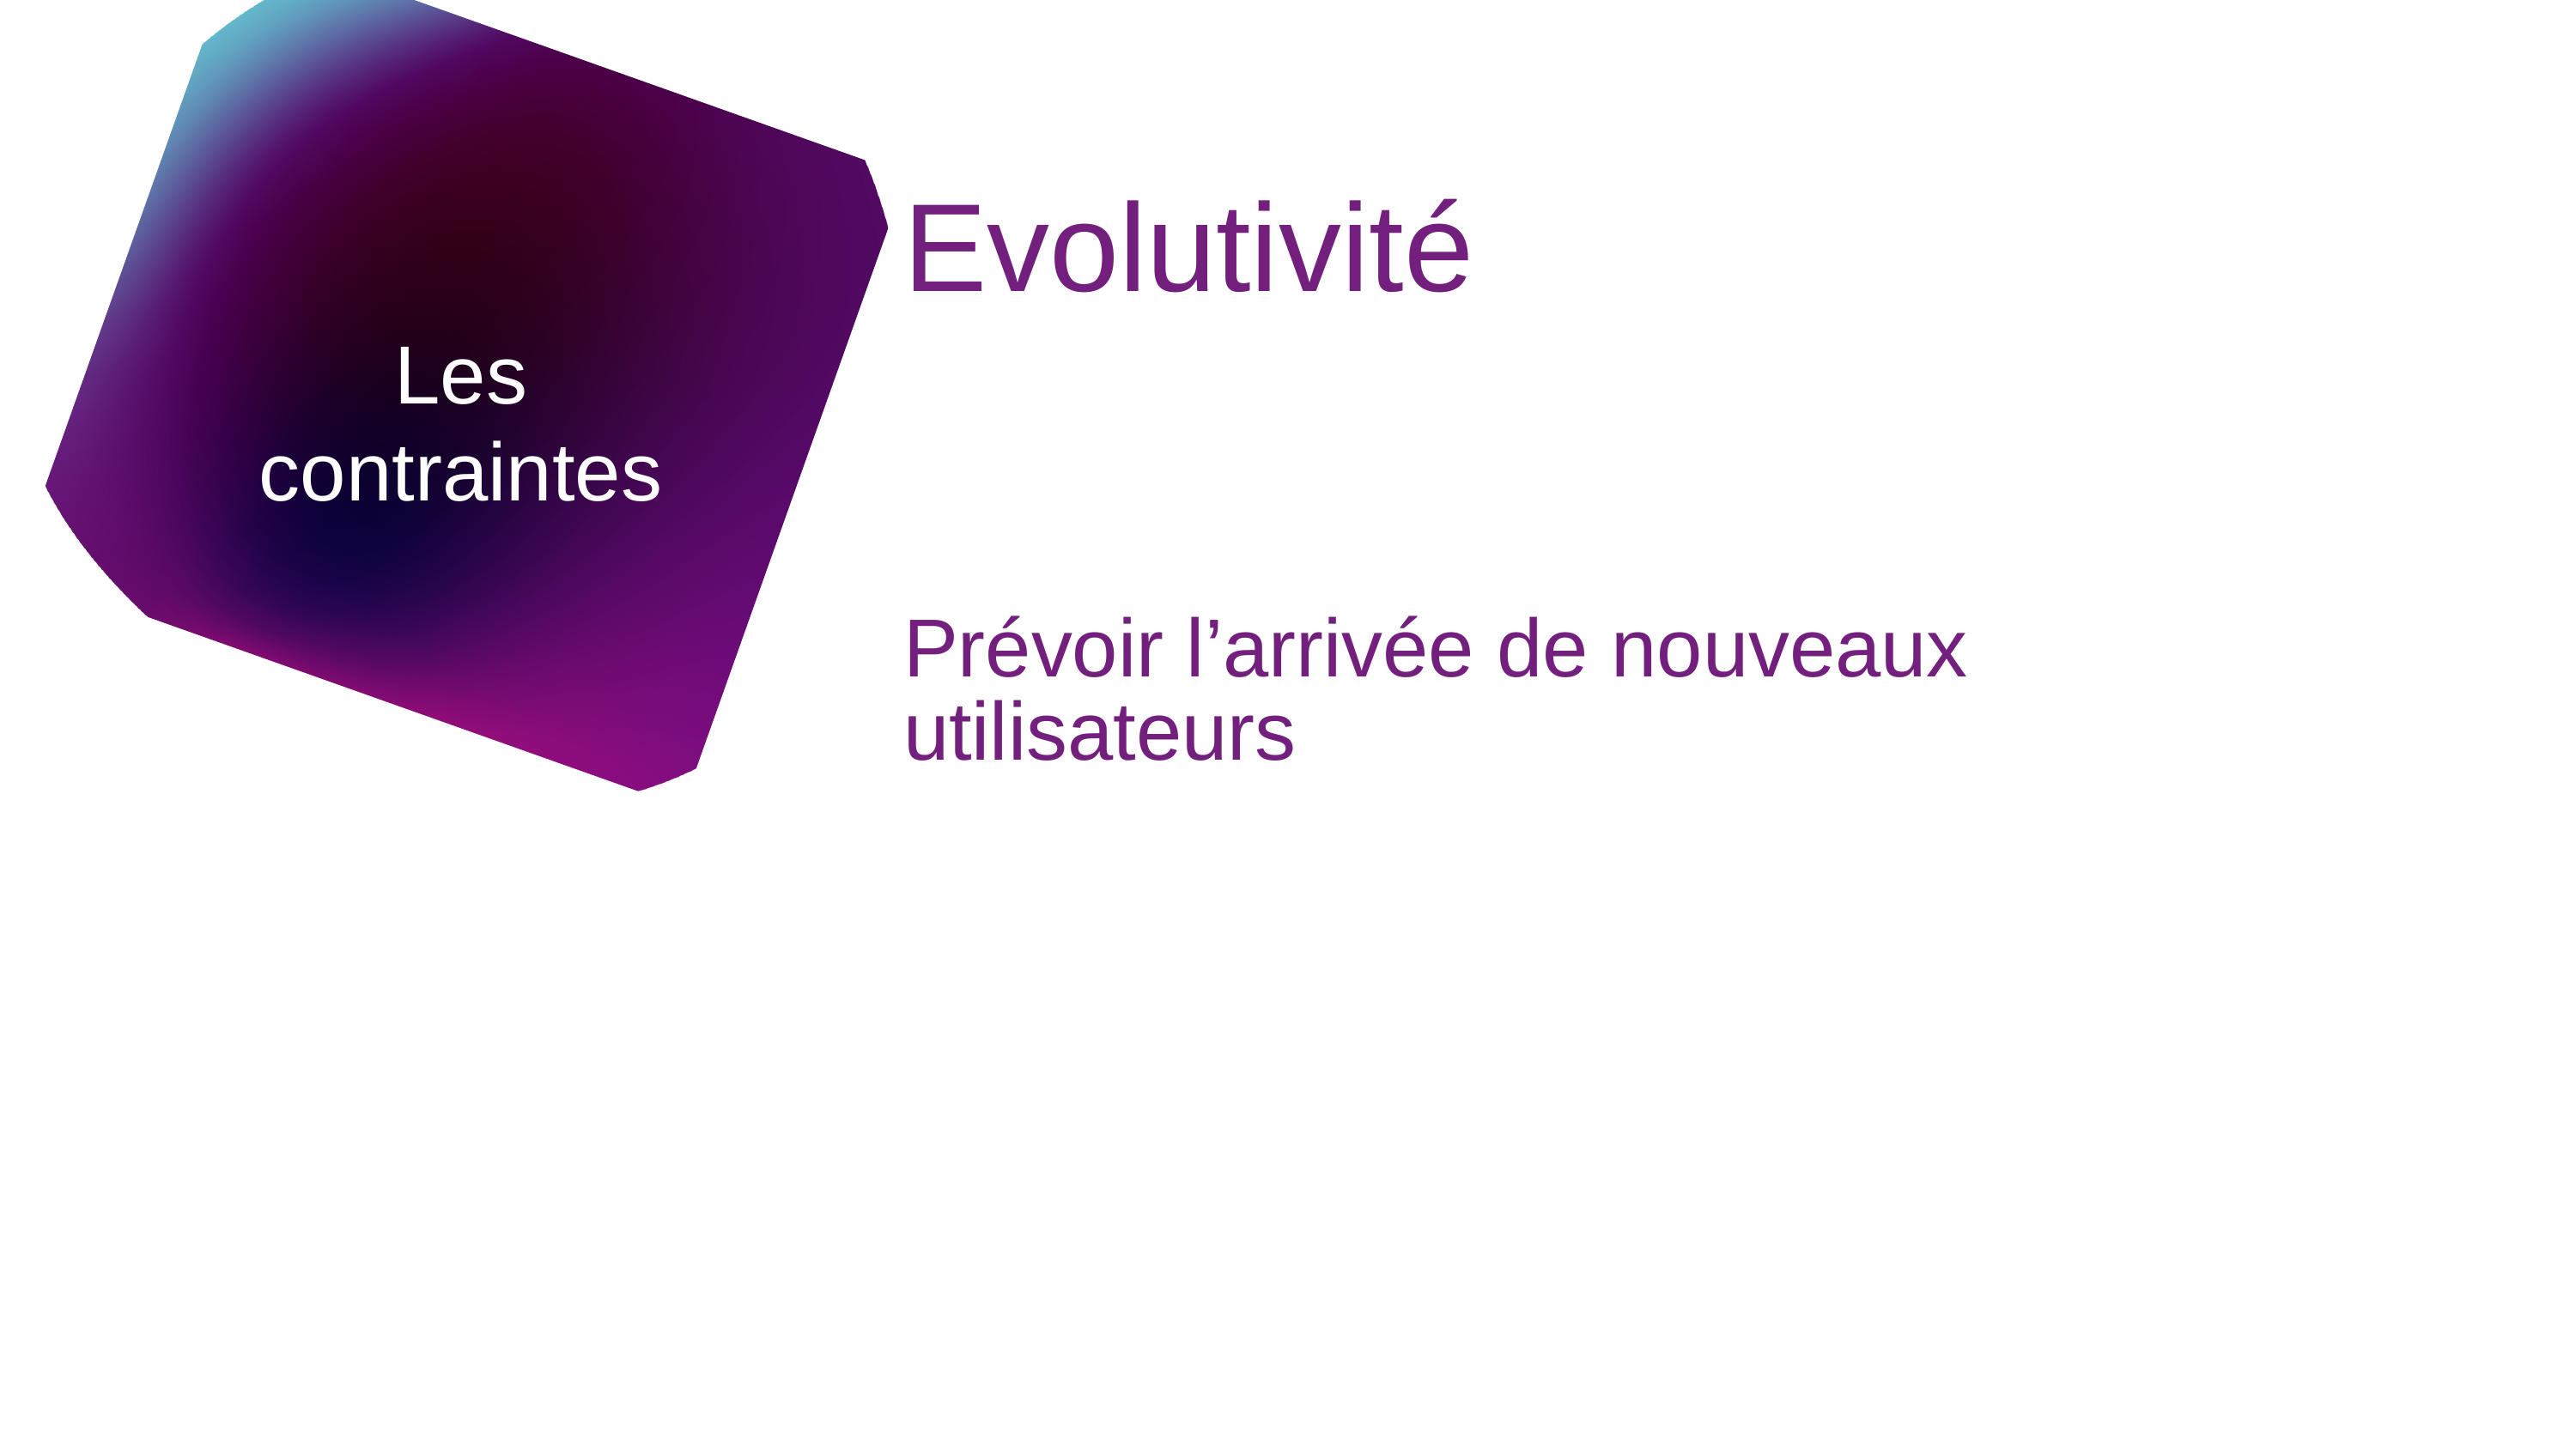

Evolutivité
Les contraintes
Prévoir l’arrivée de nouveaux utilisateurs